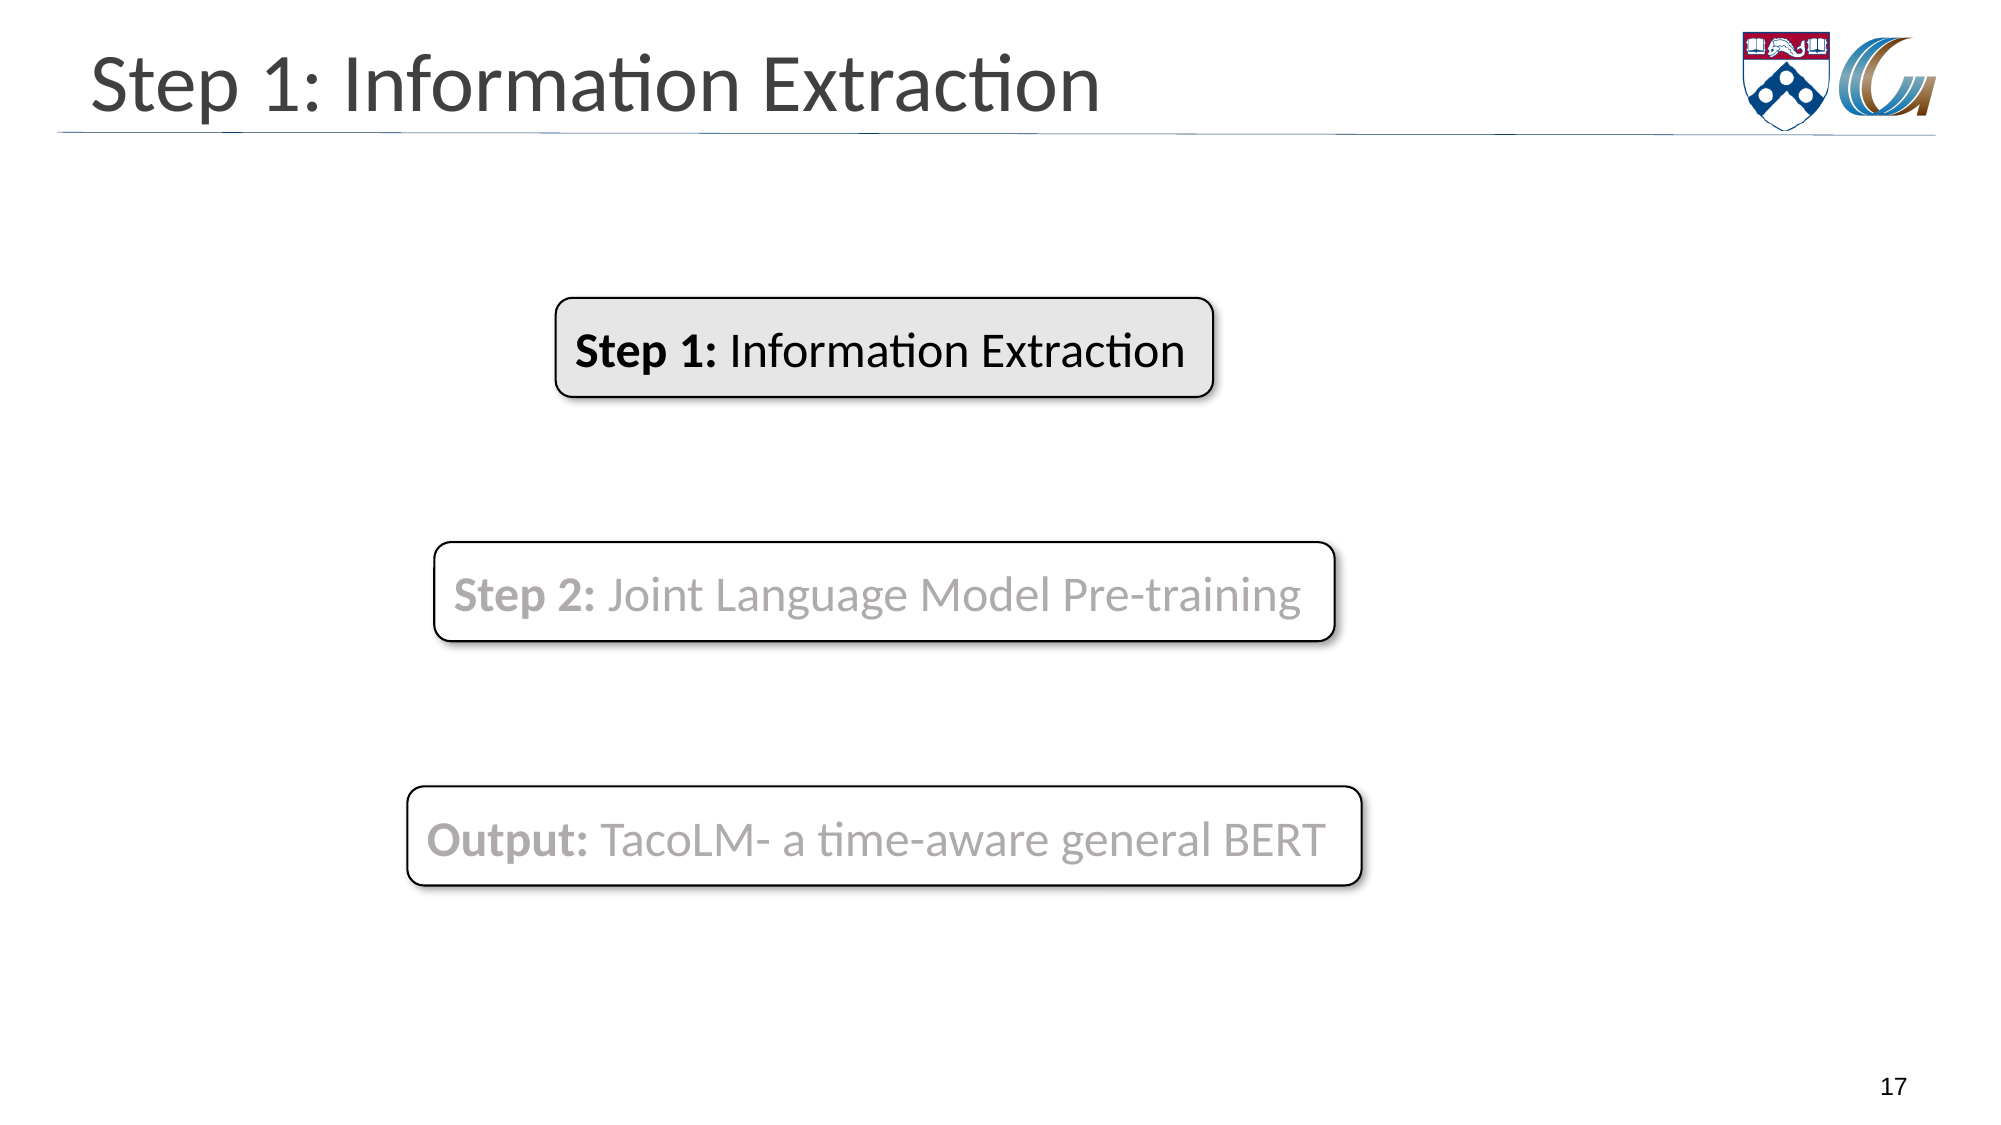

# Step 1: Information Extraction
Step 1: Information Extraction
Step 2: Joint Language Model Pre-training
Output: TacoLM- a time-aware general BERT
17